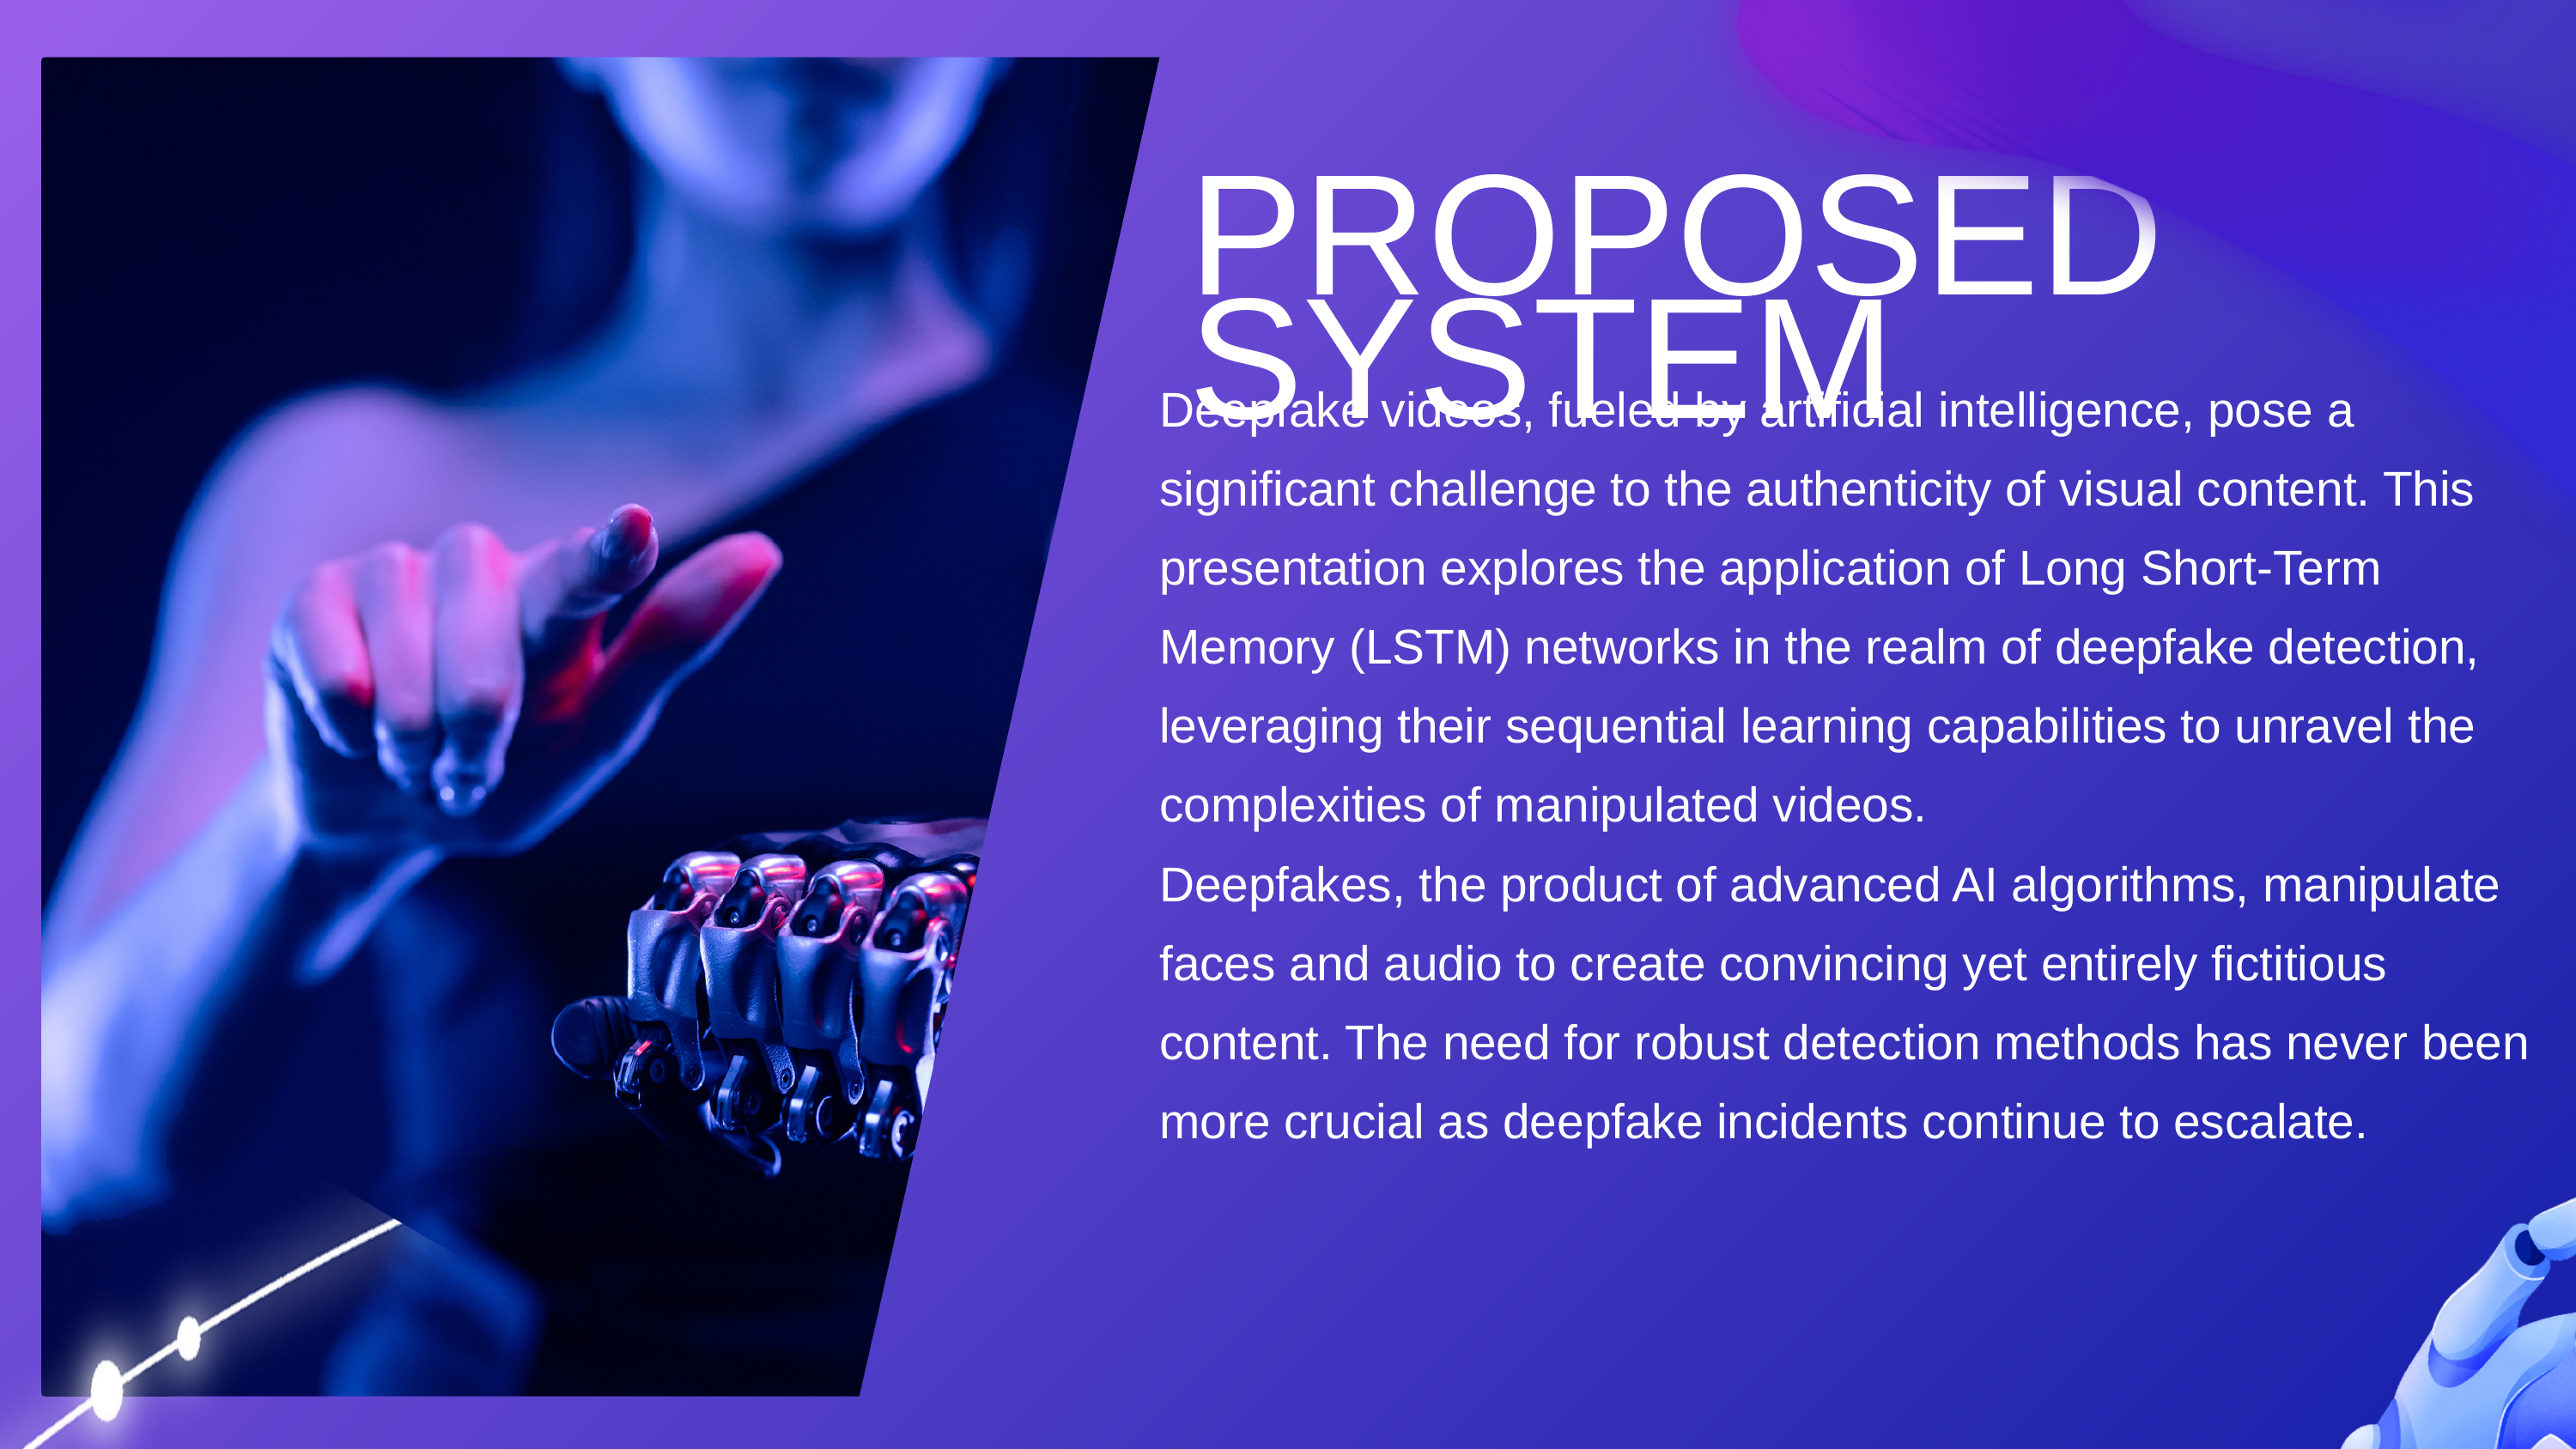

PROPOSED SYSTEM
Deepfake videos, fueled by artificial intelligence, pose a significant challenge to the authenticity of visual content. This presentation explores the application of Long Short-Term Memory (LSTM) networks in the realm of deepfake detection, leveraging their sequential learning capabilities to unravel the complexities of manipulated videos.
Deepfakes, the product of advanced AI algorithms, manipulate faces and audio to create convincing yet entirely fictitious content. The need for robust detection methods has never been more crucial as deepfake incidents continue to escalate.